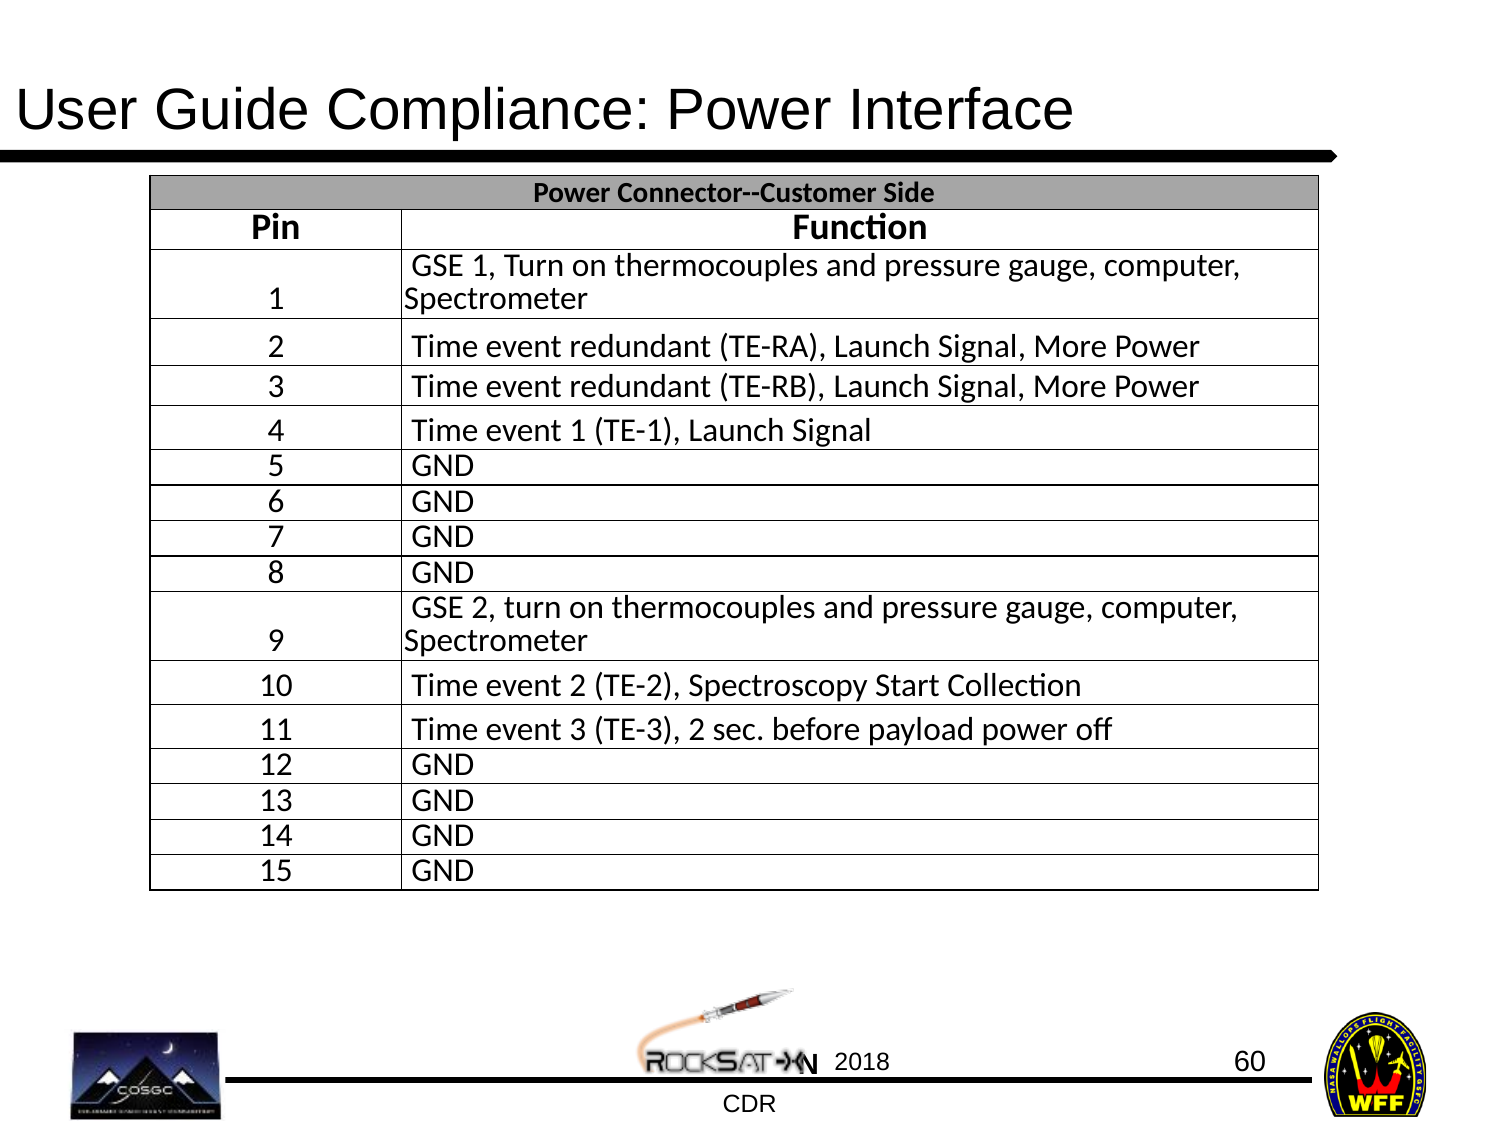

# User Guide Compliance: Power Interface
| Power Connector--Customer Side |  |
| --- | --- |
| Pin | Function |
| 1 | GSE 1, Turn on thermocouples and pressure gauge, computer, Spectrometer |
| 2 | Time event redundant (TE-RA), Launch Signal, More Power |
| 3 | Time event redundant (TE-RB), Launch Signal, More Power |
| 4 | Time event 1 (TE-1), Launch Signal |
| 5 | GND |
| 6 | GND |
| 7 | GND |
| 8 | GND |
| 9 | GSE 2, turn on thermocouples and pressure gauge, computer, Spectrometer |
| 10 | Time event 2 (TE-2), Spectroscopy Start Collection |
| 11 | Time event 3 (TE-3), 2 sec. before payload power off |
| 12 | GND |
| 13 | GND |
| 14 | GND |
| 15 | GND |
60